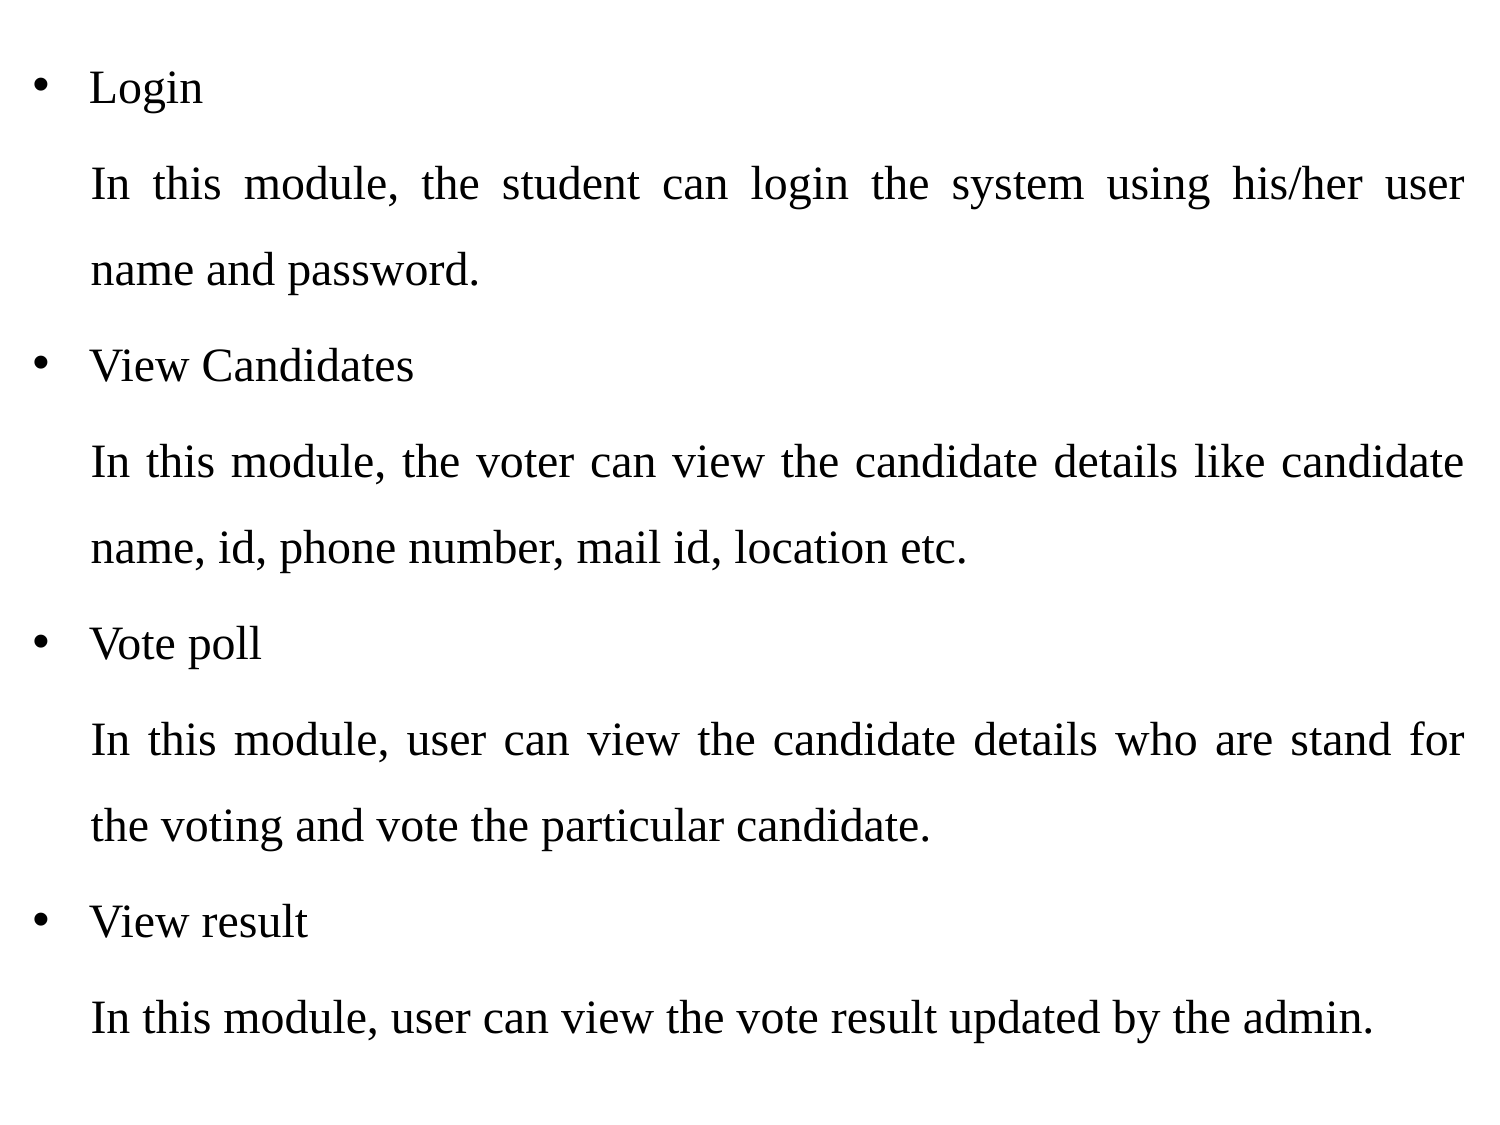

Login
In this module, the student can login the system using his/her user name and password.
View Candidates
In this module, the voter can view the candidate details like candidate name, id, phone number, mail id, location etc.
Vote poll
In this module, user can view the candidate details who are stand for the voting and vote the particular candidate.
View result
In this module, user can view the vote result updated by the admin.